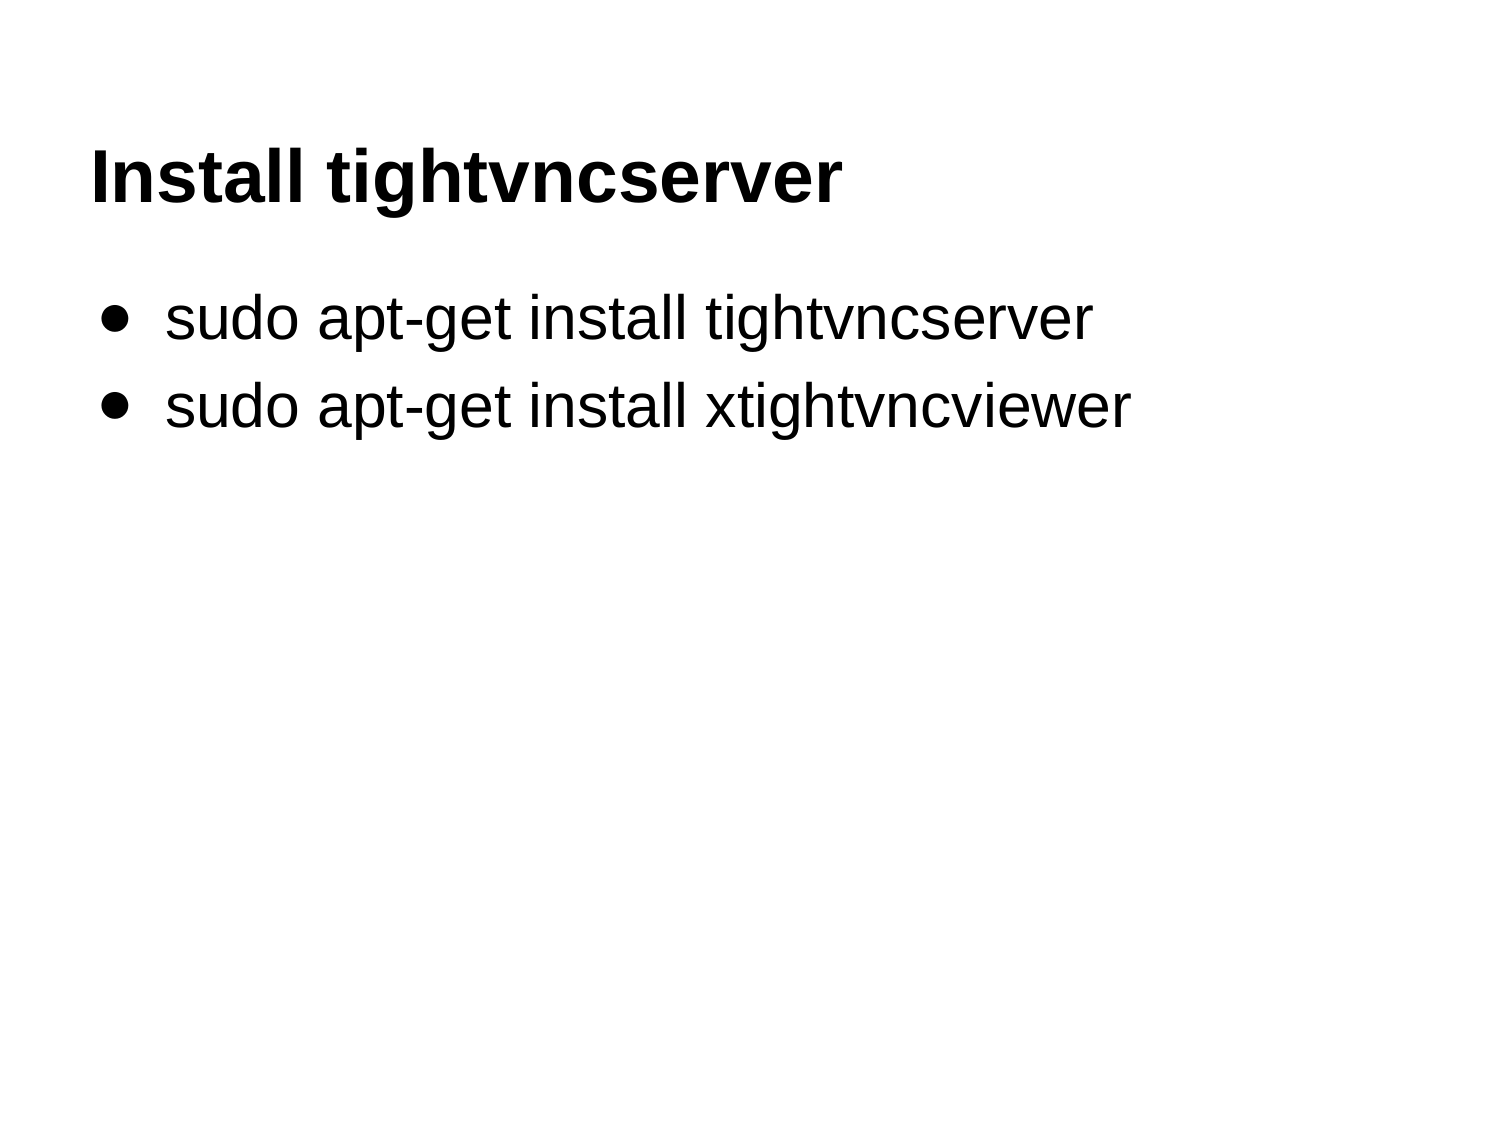

# Install tightvncserver
sudo apt-get install tightvncserver
sudo apt-get install xtightvncviewer